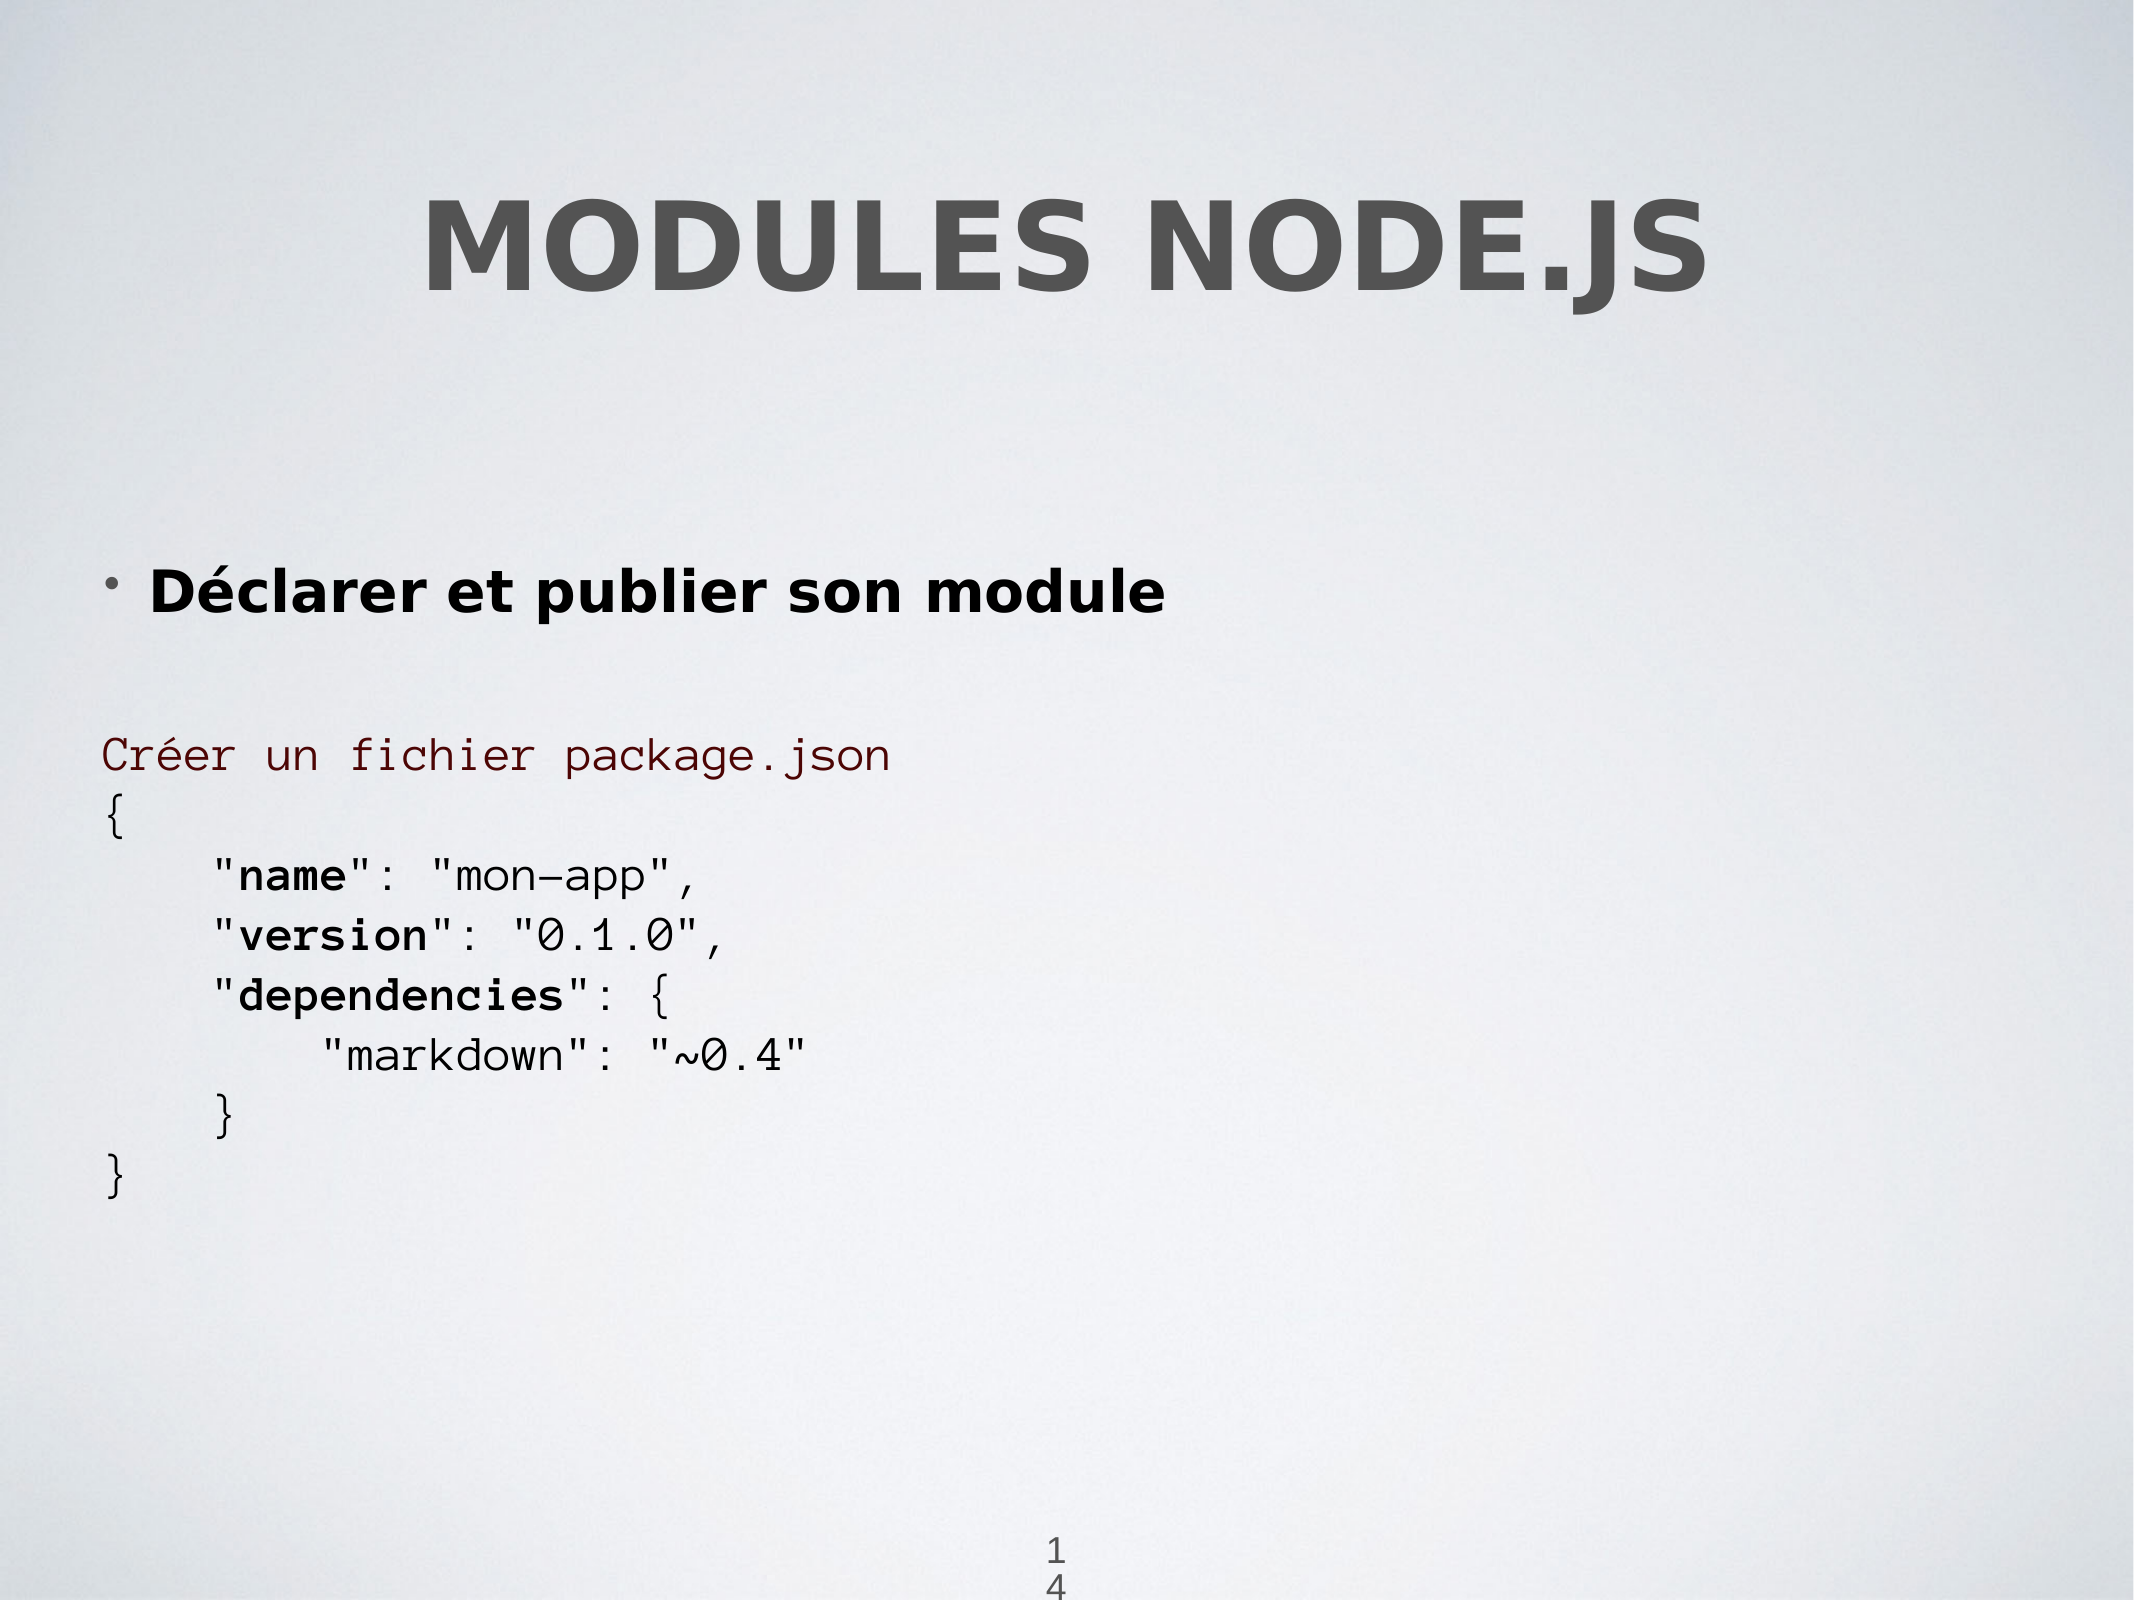

# MODULES NODE.JS
Déclarer et publier son module

Créer un fichier package.json
{
    "name": "mon-app",
    "version": "0.1.0",
    "dependencies": {
        "markdown": "~0.4"
    }
}
14